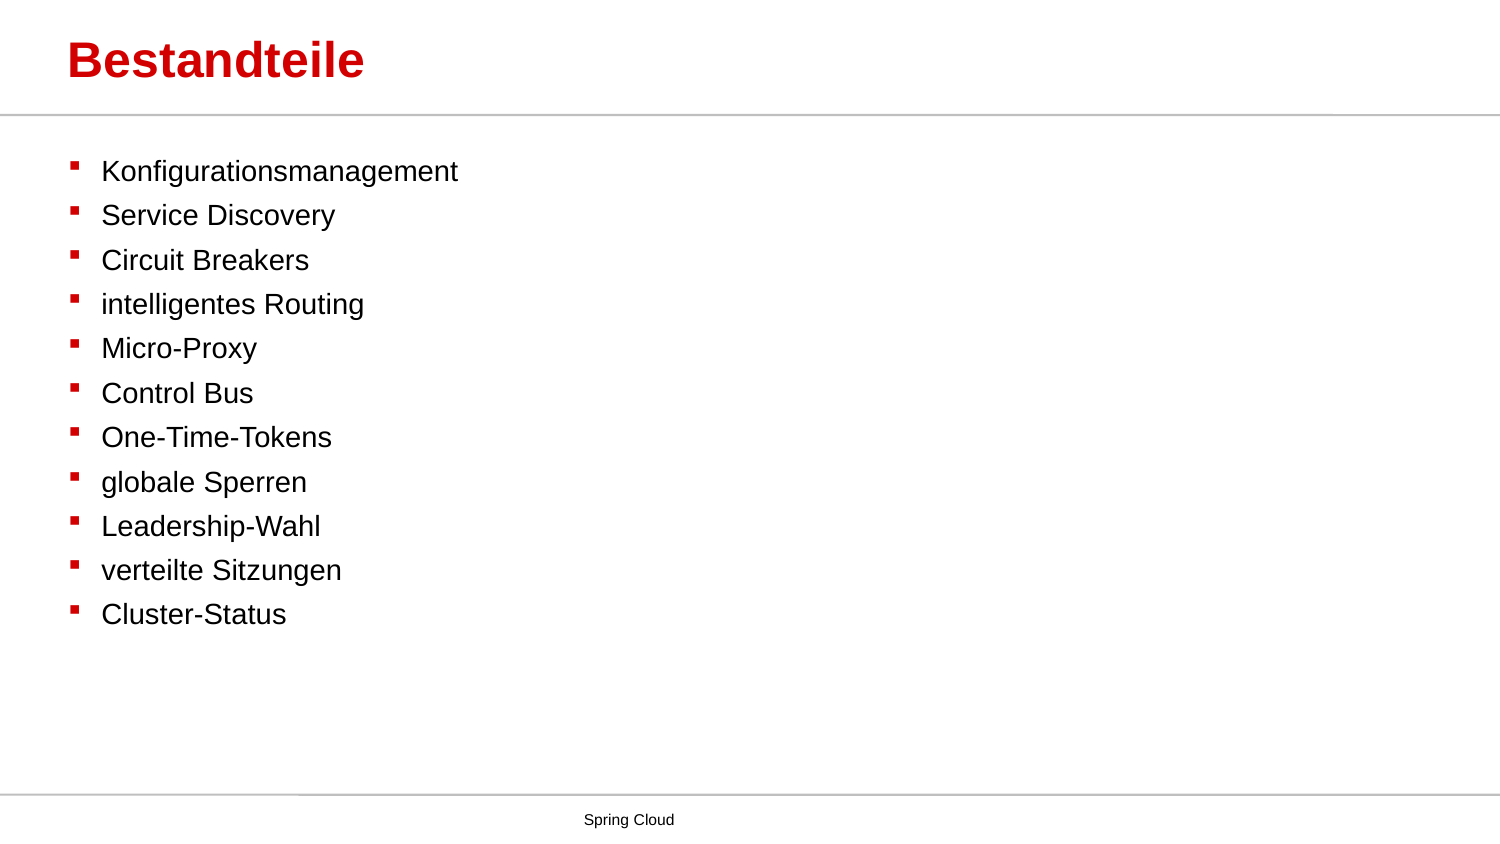

# Bestandteile
Konfigurationsmanagement
Service Discovery
Circuit Breakers
intelligentes Routing
Micro-Proxy
Control Bus
One-Time-Tokens
globale Sperren
Leadership-Wahl
verteilte Sitzungen
Cluster-Status
Spring Cloud